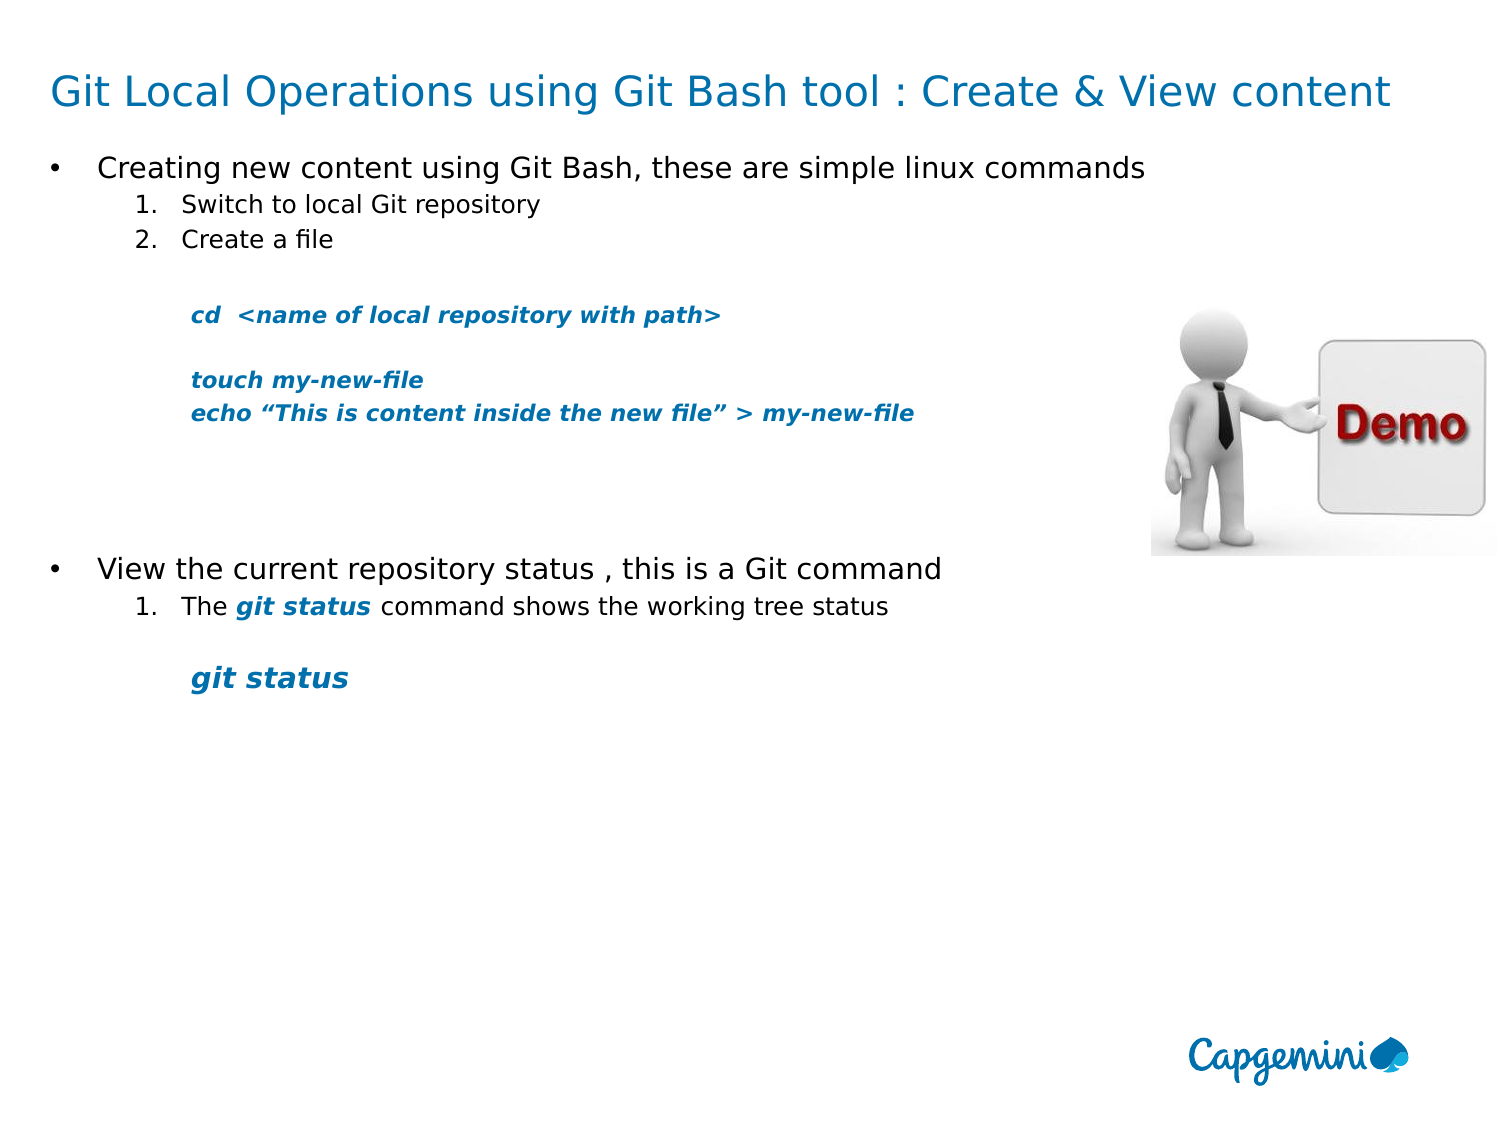

# Git Local Operations using Git Bash tool : Create & View content
Creating new content using Git Bash, these are simple linux commands
Switch to local Git repository
Create a file

cd  <name of local repository with path>

touch my-new-file
echo “This is content inside the new file” > my-new-file

View the current repository status , this is a Git command
The git status command shows the working tree status

git status